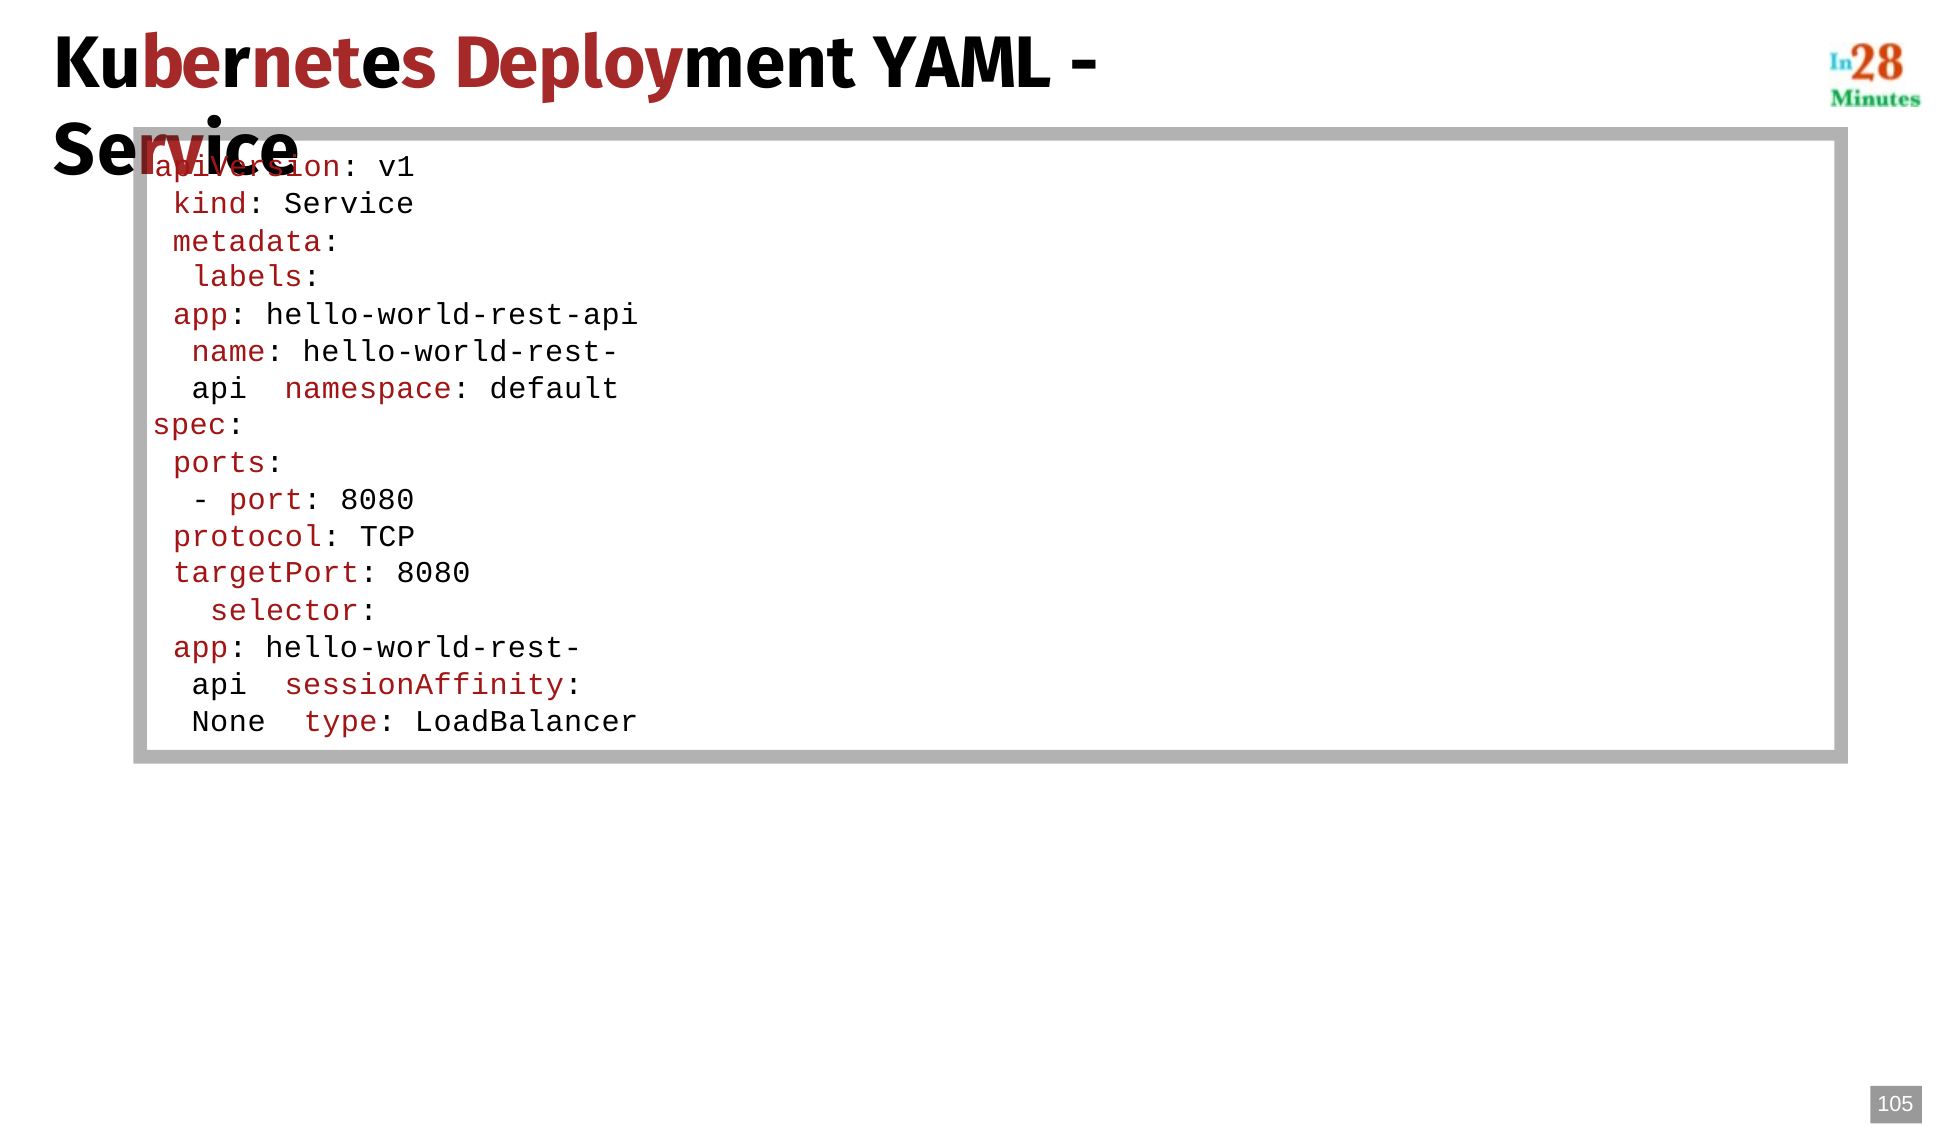

# Kubernetes Deployment YAML - Service

apiVersion: v1  kind: Service  metadata:
labels:
app: hello-world-rest-api  name: hello-world-rest-api  namespace: default
spec:
ports:
- port: 8080  protocol: TCP  targetPort: 8080
selector:
app: hello-world-rest-api  sessionAffinity: None  type: LoadBalancer

105